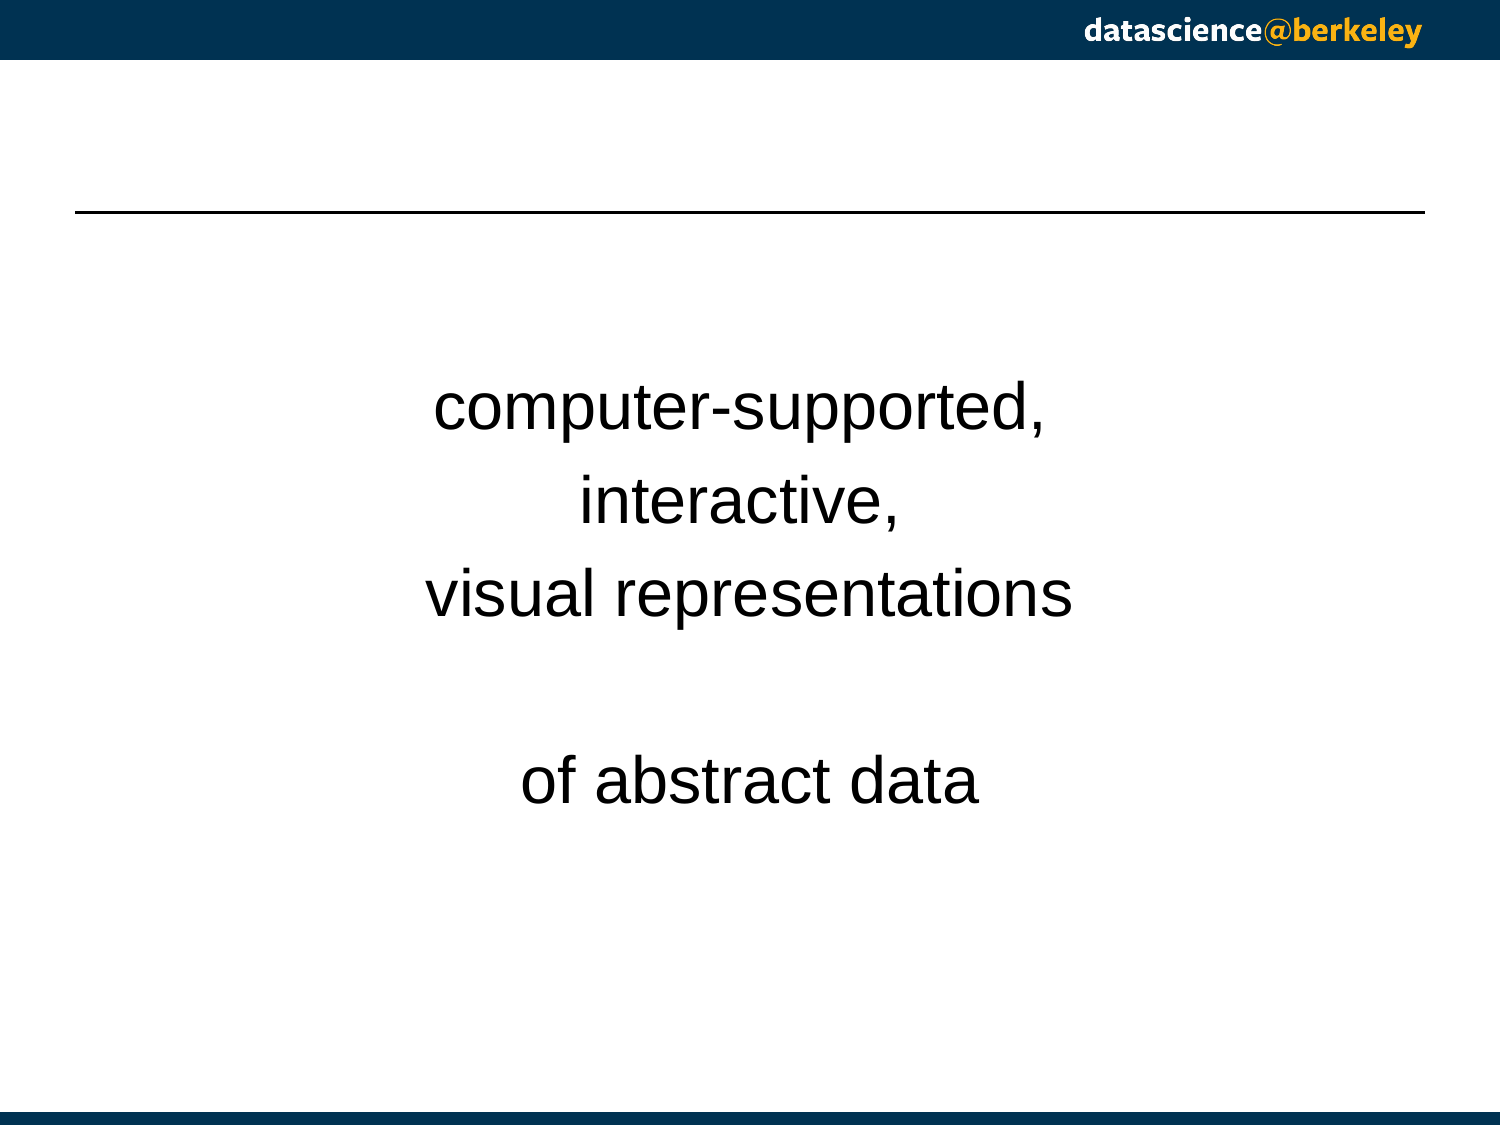

#

computer-supported,
interactive,
visual representations

of abstract data